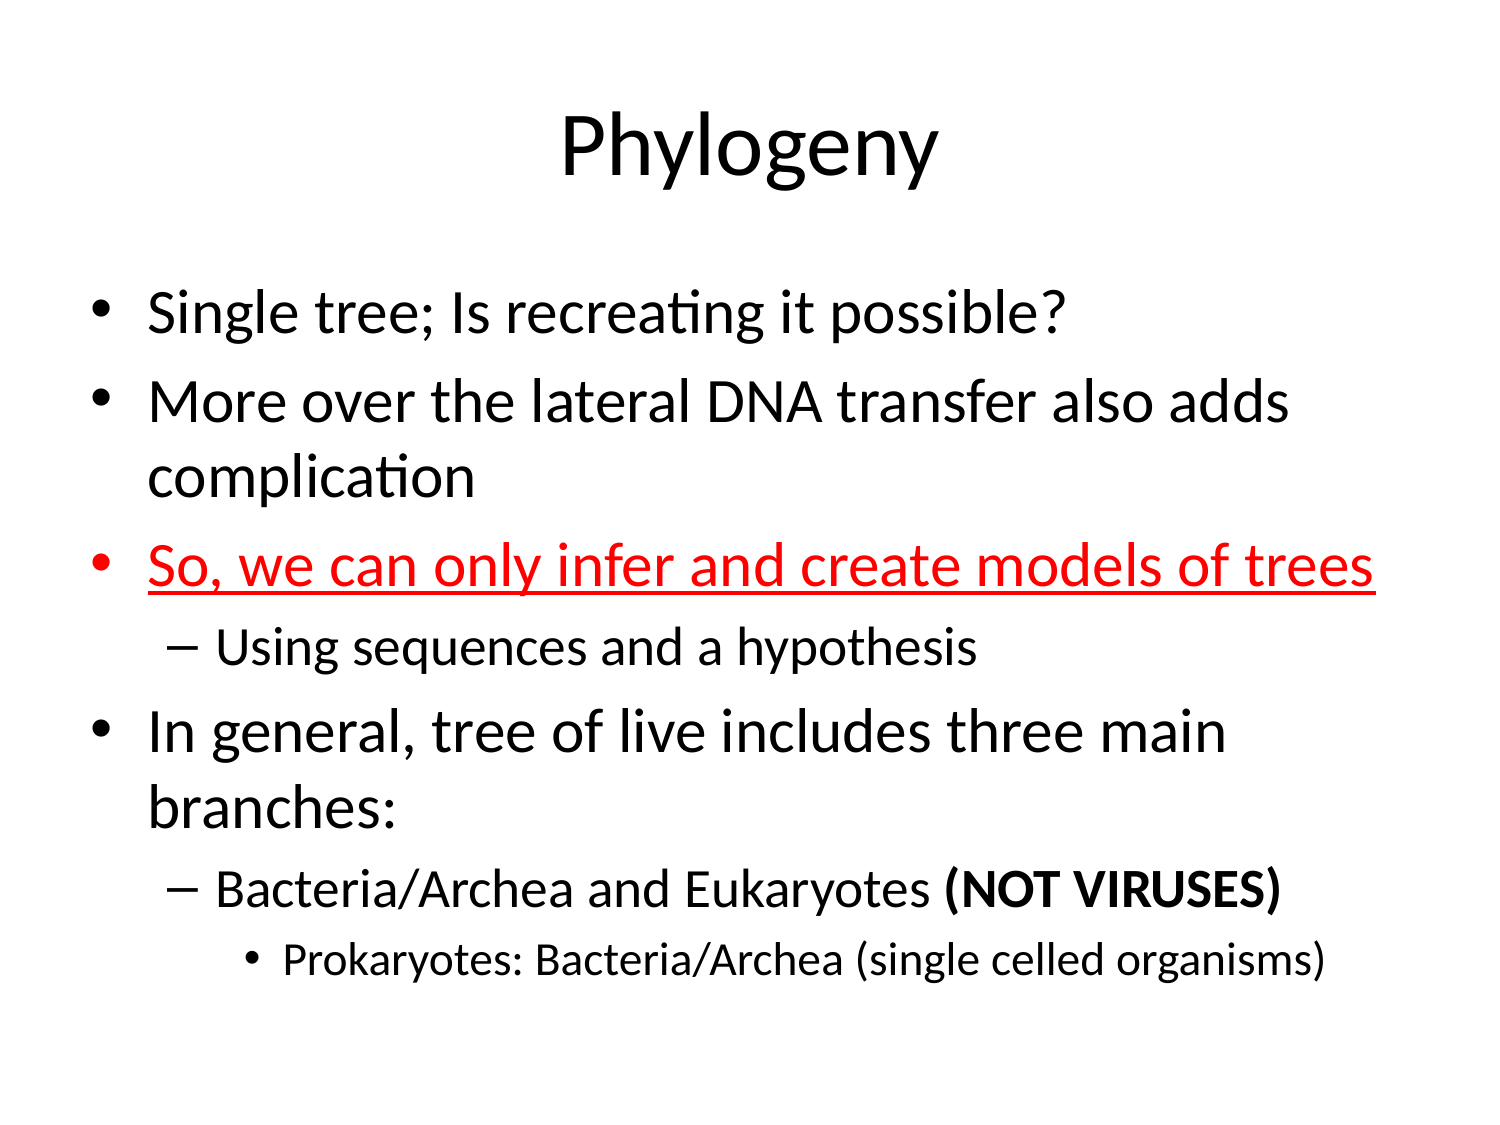

# Phylogeny
Single tree; Is recreating it possible?
More over the lateral DNA transfer also adds complication
So, we can only infer and create models of trees
Using sequences and a hypothesis
In general, tree of live includes three main branches:
Bacteria/Archea and Eukaryotes (NOT VIRUSES)
Prokaryotes: Bacteria/Archea (single celled organisms)